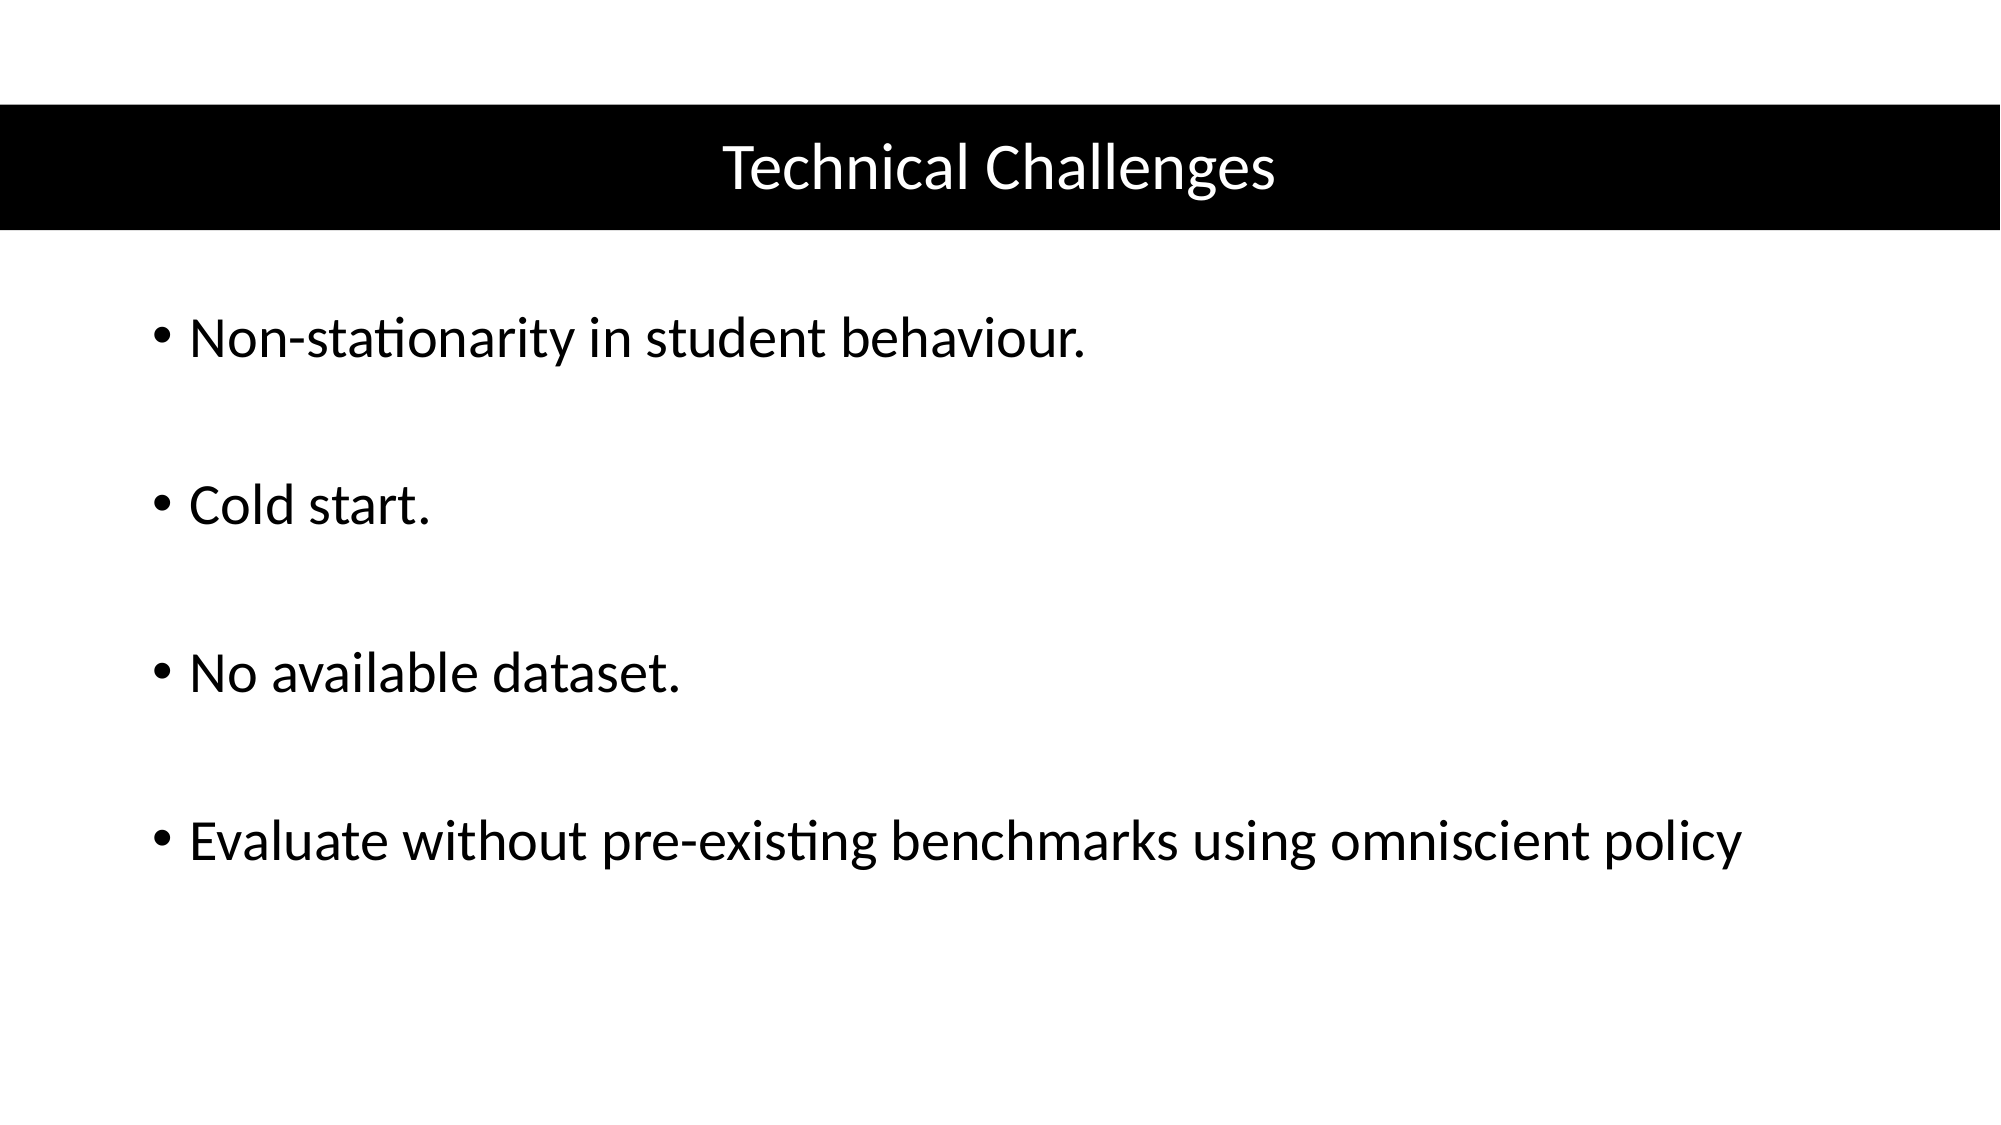

Technical Challenges
Non-stationarity in student behaviour.

Cold start.

No available dataset.

Evaluate without pre-existing benchmarks using omniscient policy